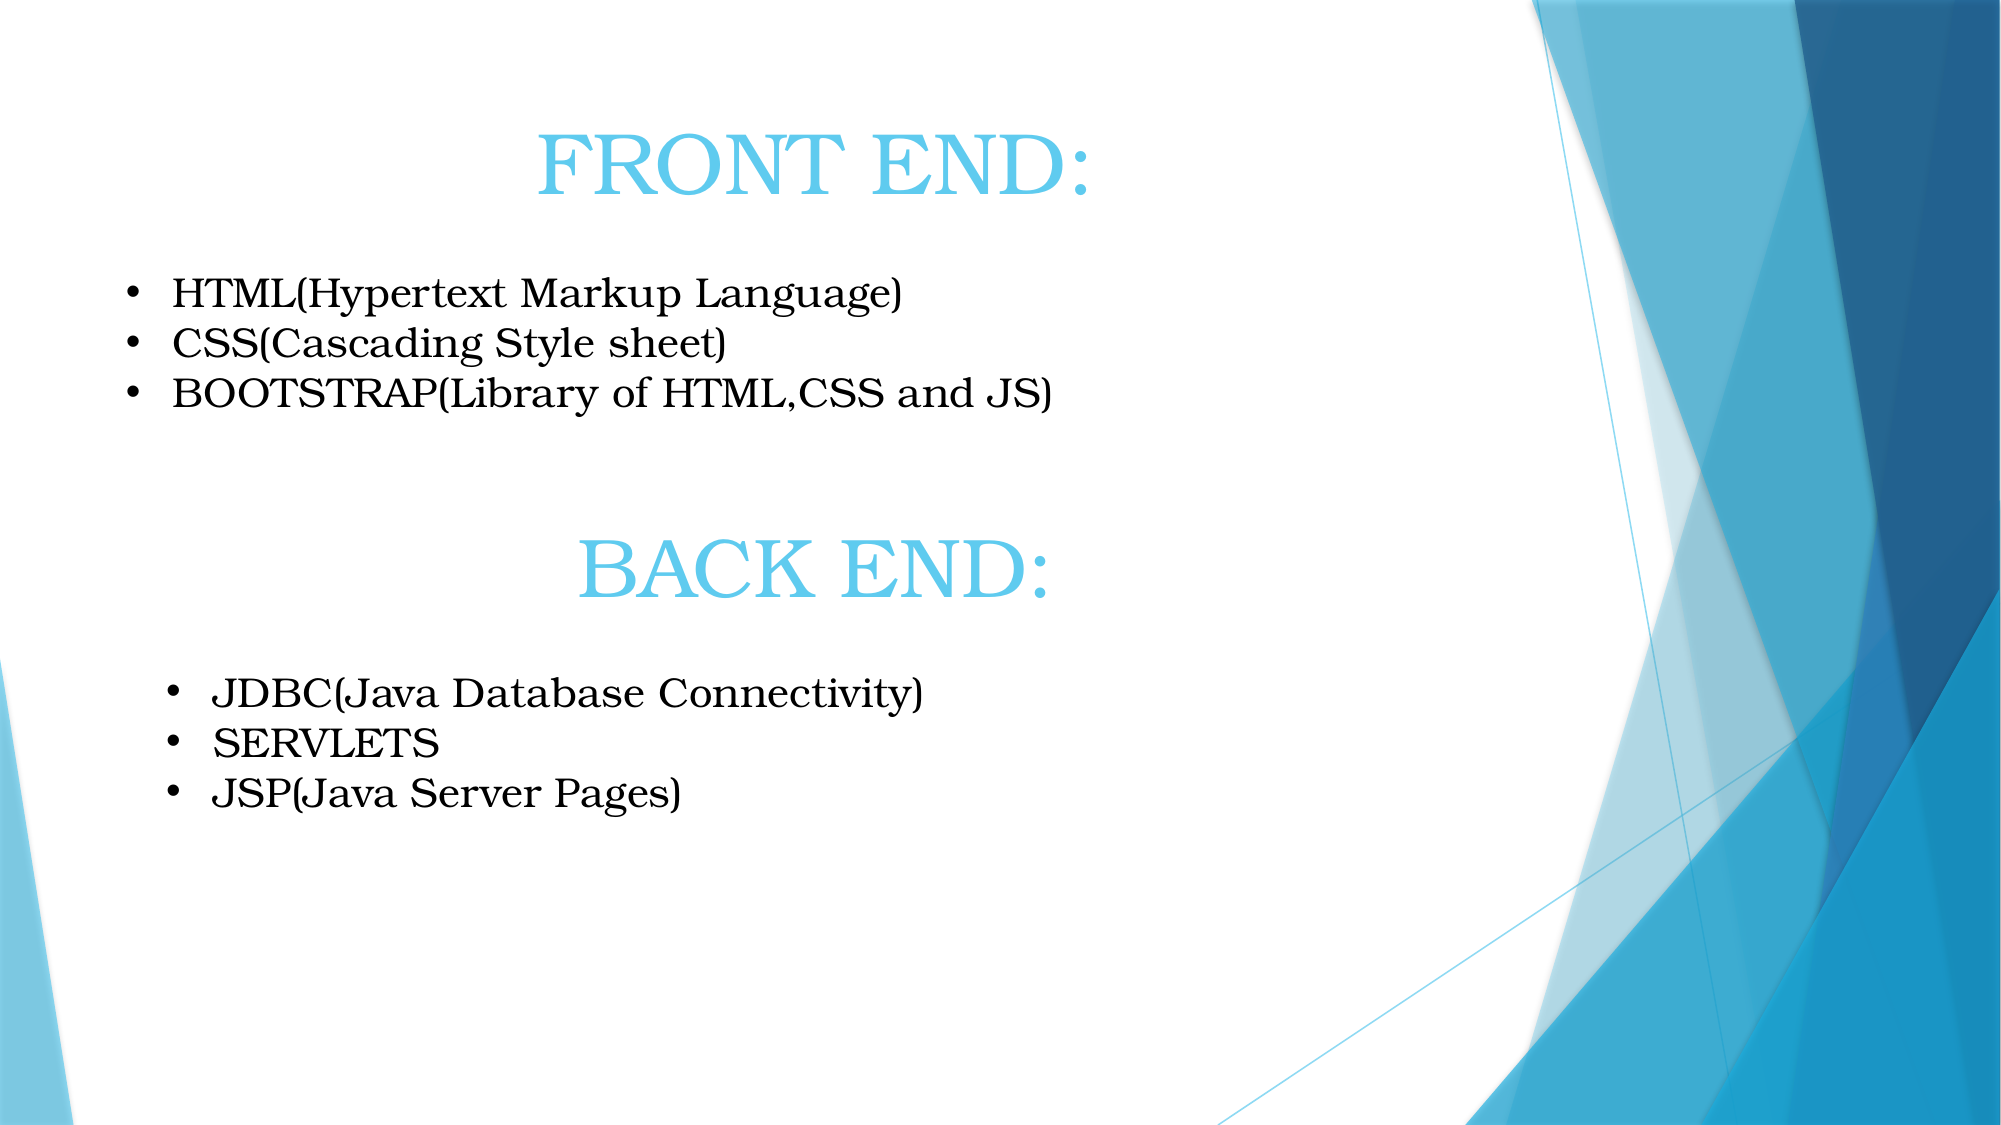

# FRONT END:
HTML(Hypertext Markup Language)
CSS(Cascading Style sheet)
BOOTSTRAP(Library of HTML,CSS and JS)
BACK END:
JDBC(Java Database Connectivity)
SERVLETS
JSP(Java Server Pages)